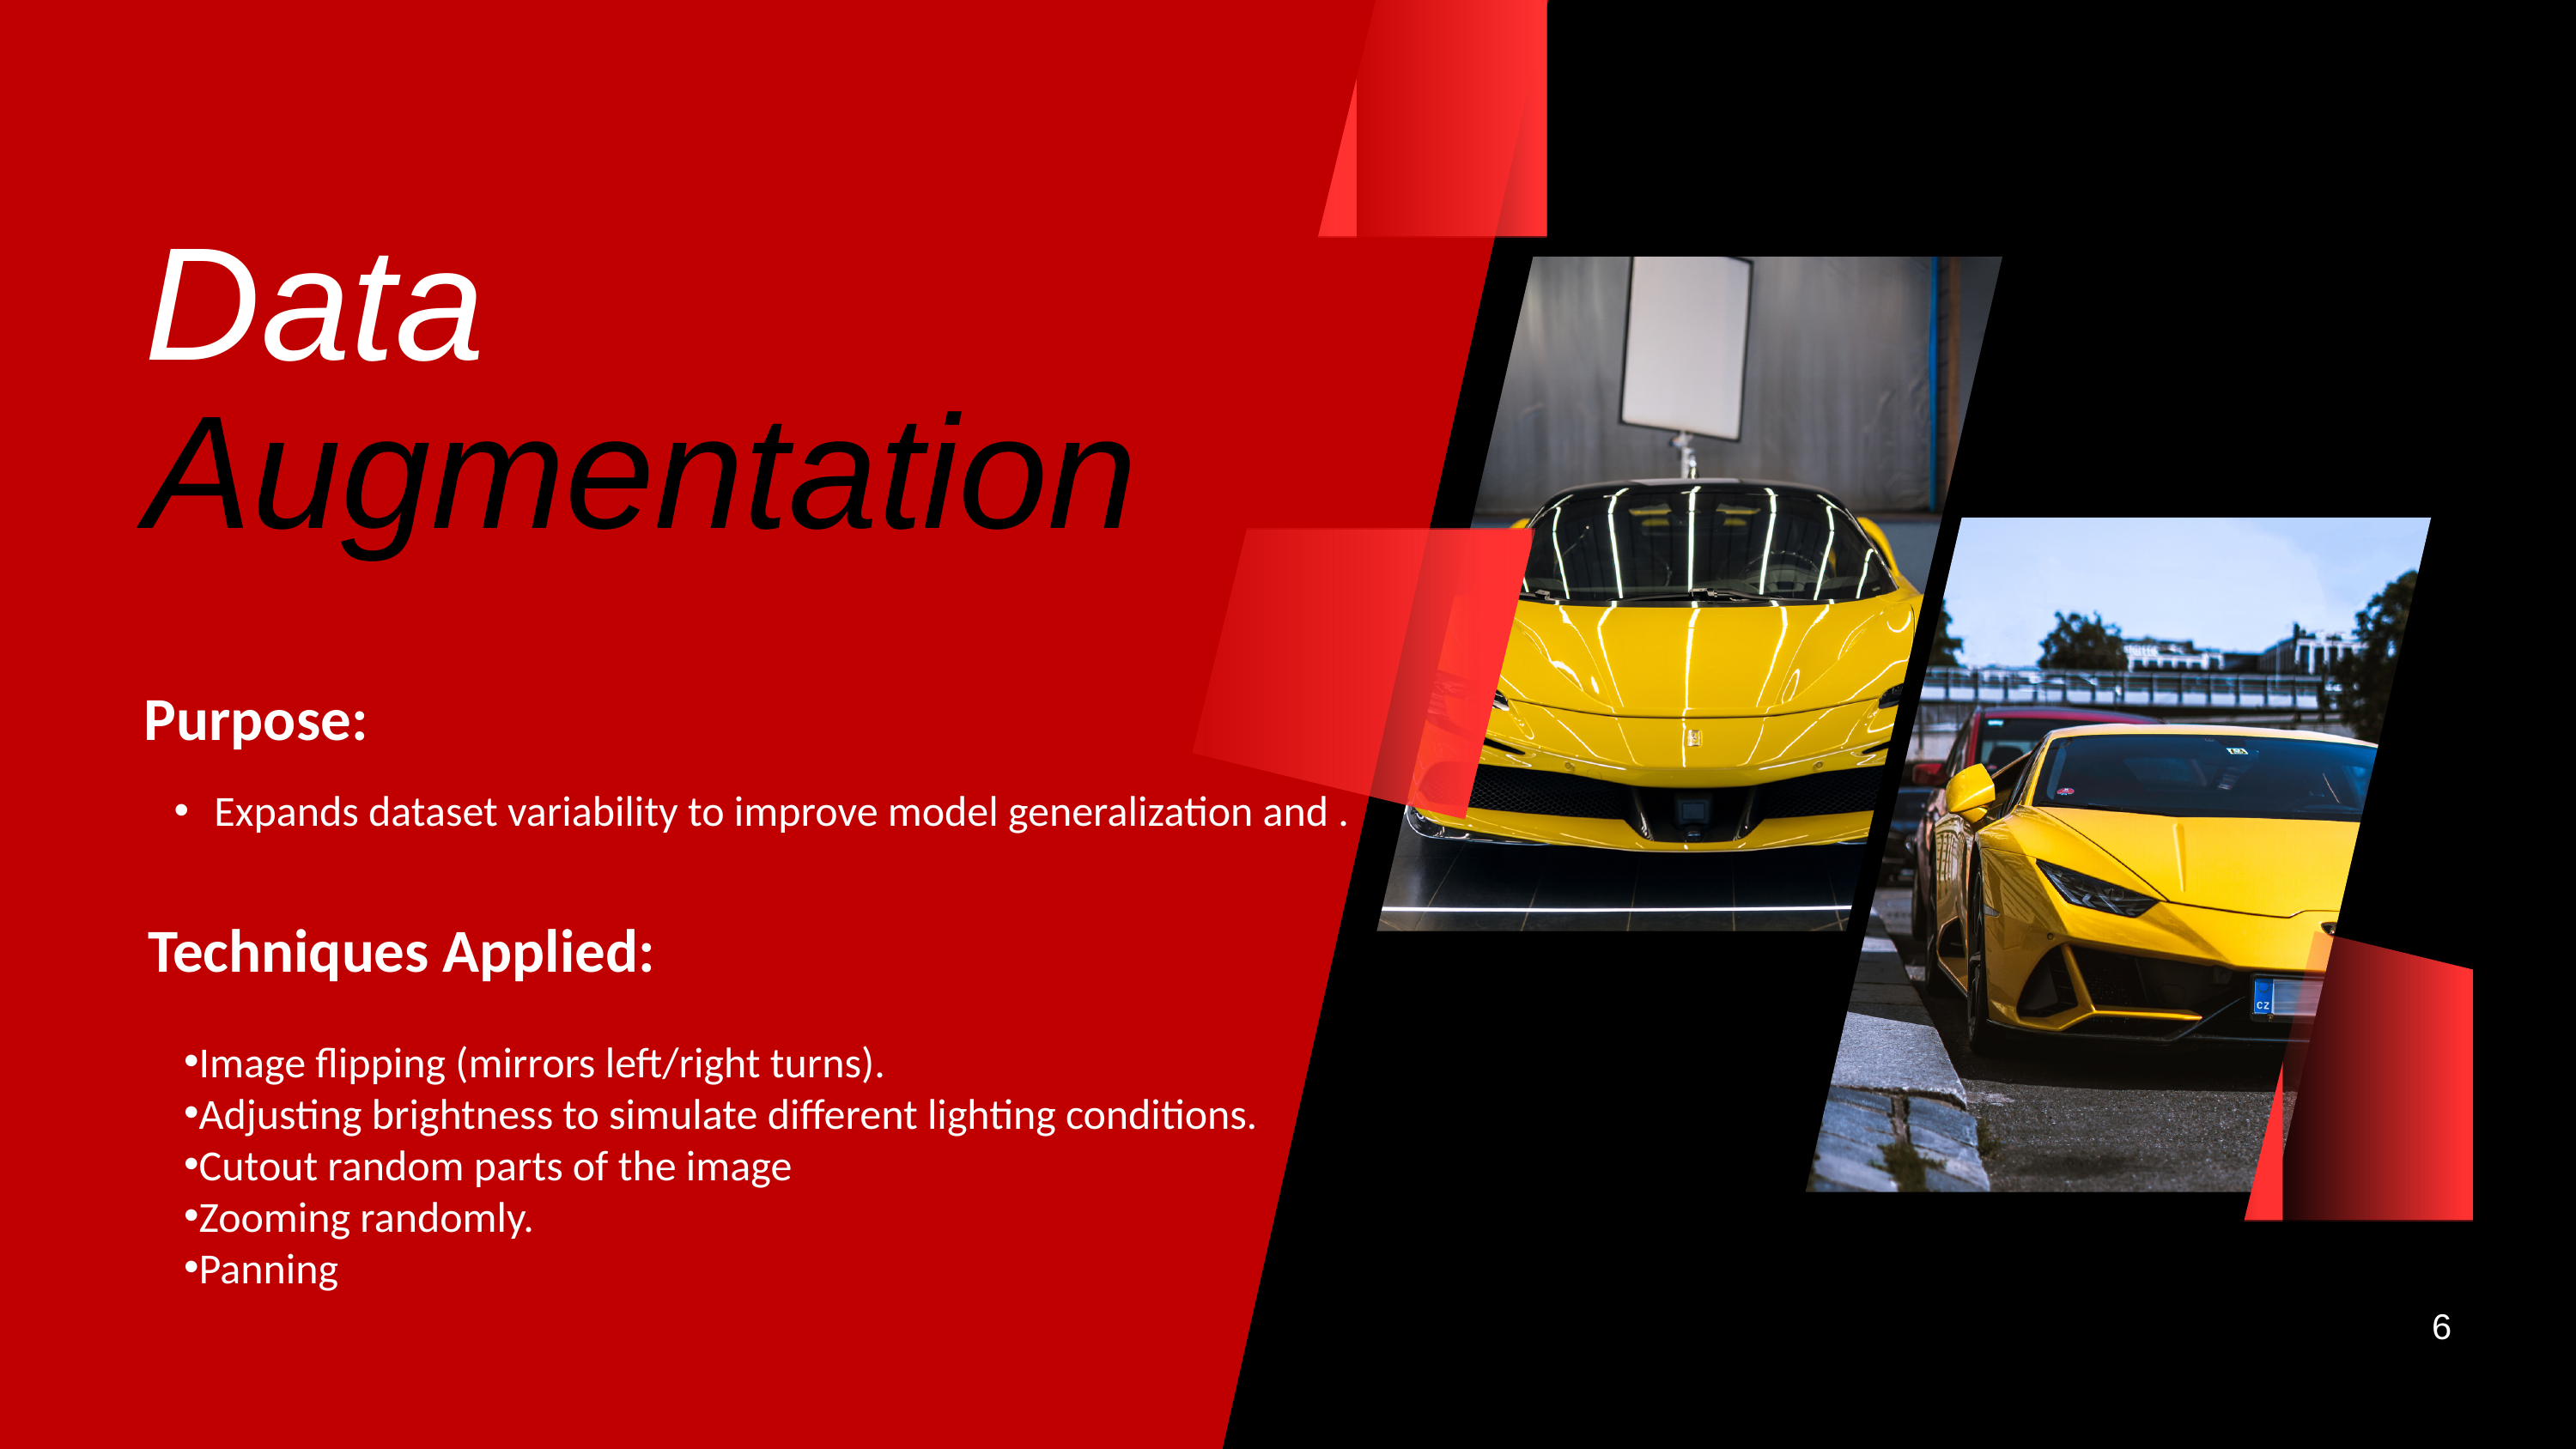

Data
Augmentation

Purpose:
Expands dataset variability to improve model generalization and .
Techniques Applied:
Image flipping (mirrors left/right turns).
Adjusting brightness to simulate different lighting conditions.
Cutout random parts of the image
Zooming randomly.
Panning

6